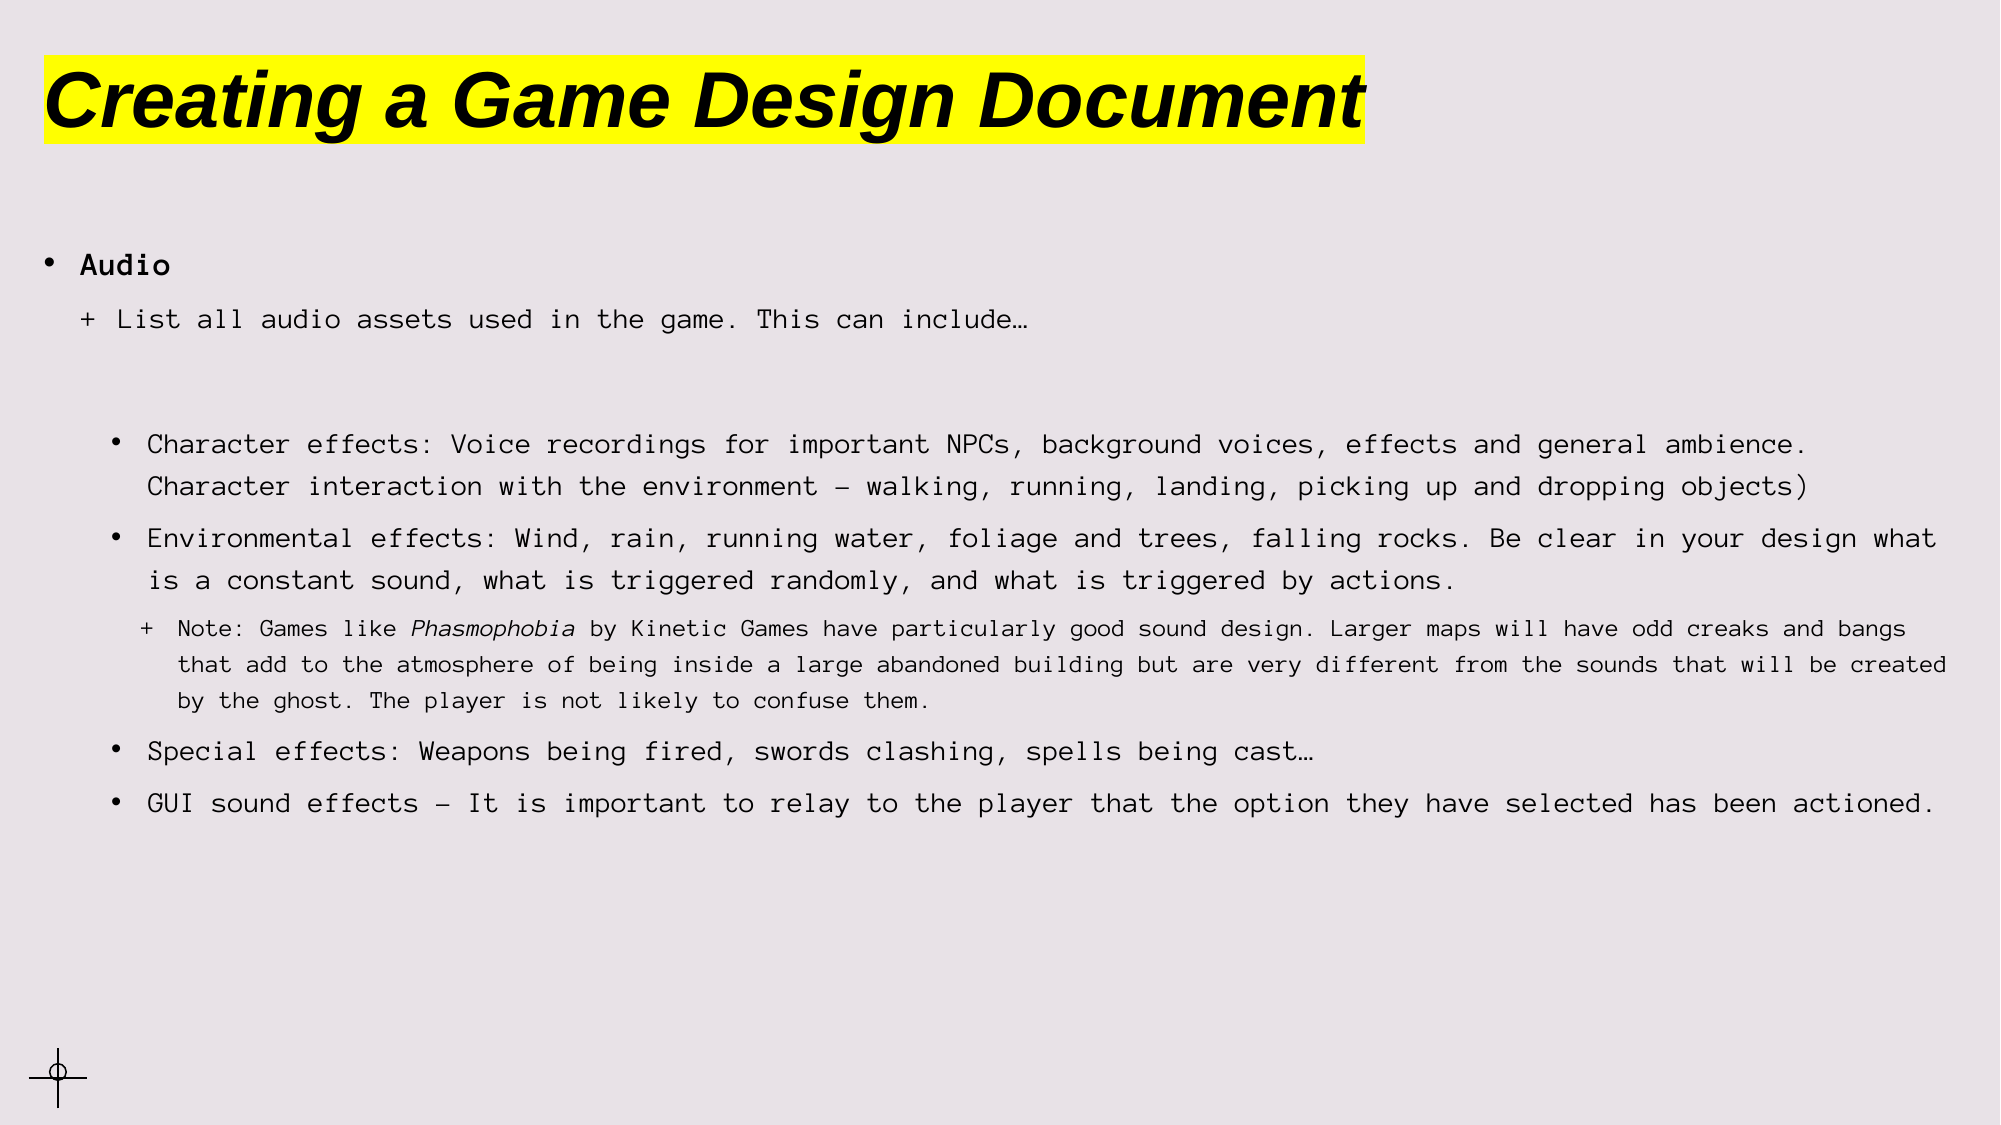

# Creating a Game Design Document
Audio
List all audio assets used in the game. This can include…

Character effects: Voice recordings for important NPCs, background voices, effects and general ambience. Character interaction with the environment – walking, running, landing, picking up and dropping objects)
Environmental effects: Wind, rain, running water, foliage and trees, falling rocks. Be clear in your design what is a constant sound, what is triggered randomly, and what is triggered by actions.
Note: Games like Phasmophobia by Kinetic Games have particularly good sound design. Larger maps will have odd creaks and bangs that add to the atmosphere of being inside a large abandoned building but are very different from the sounds that will be created by the ghost. The player is not likely to confuse them.
Special effects: Weapons being fired, swords clashing, spells being cast…
GUI sound effects – It is important to relay to the player that the option they have selected has been actioned.